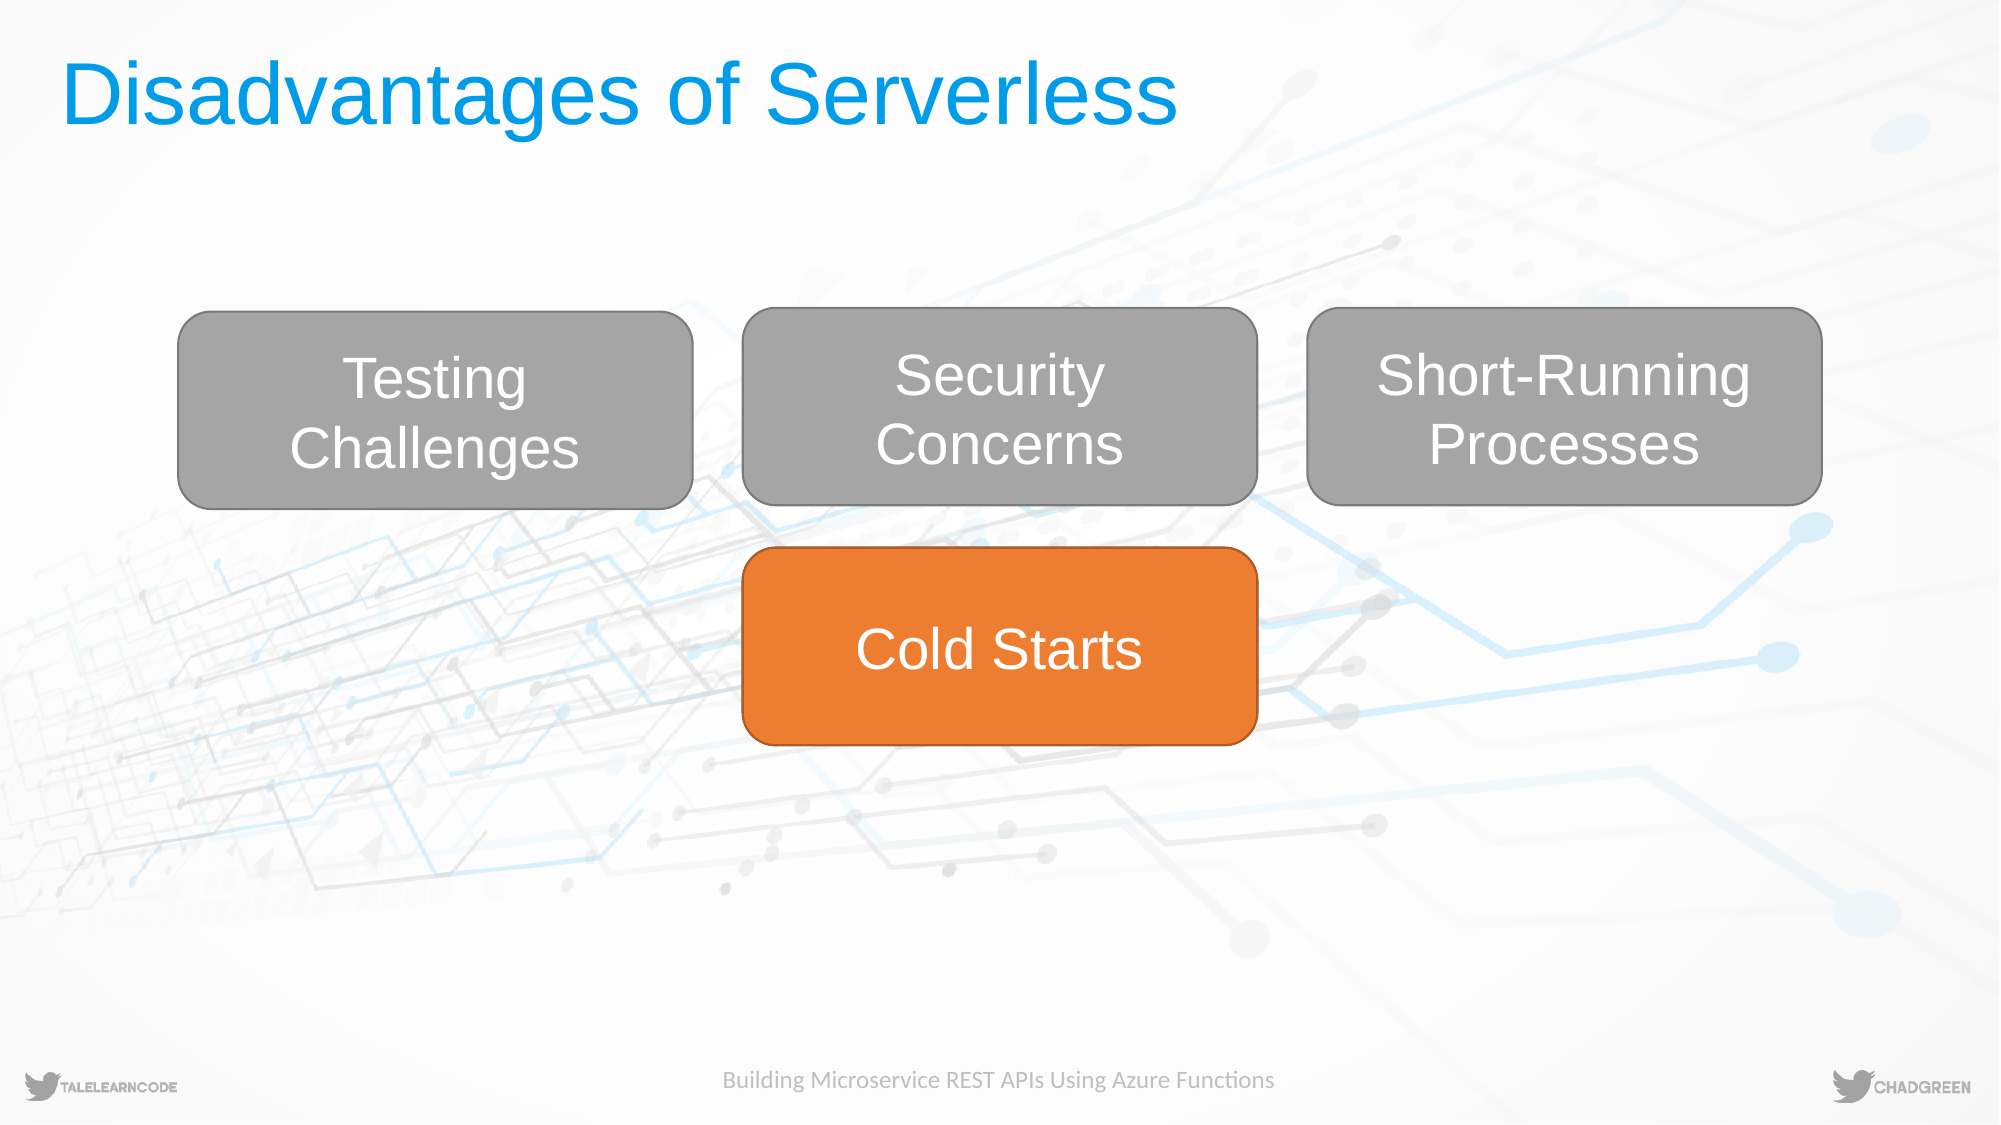

# Disadvantages of Serverless
Short-Running Processes
Security Concerns
Testing Challenges
Cold Starts
Cold Starts
Vendor
Lock-In